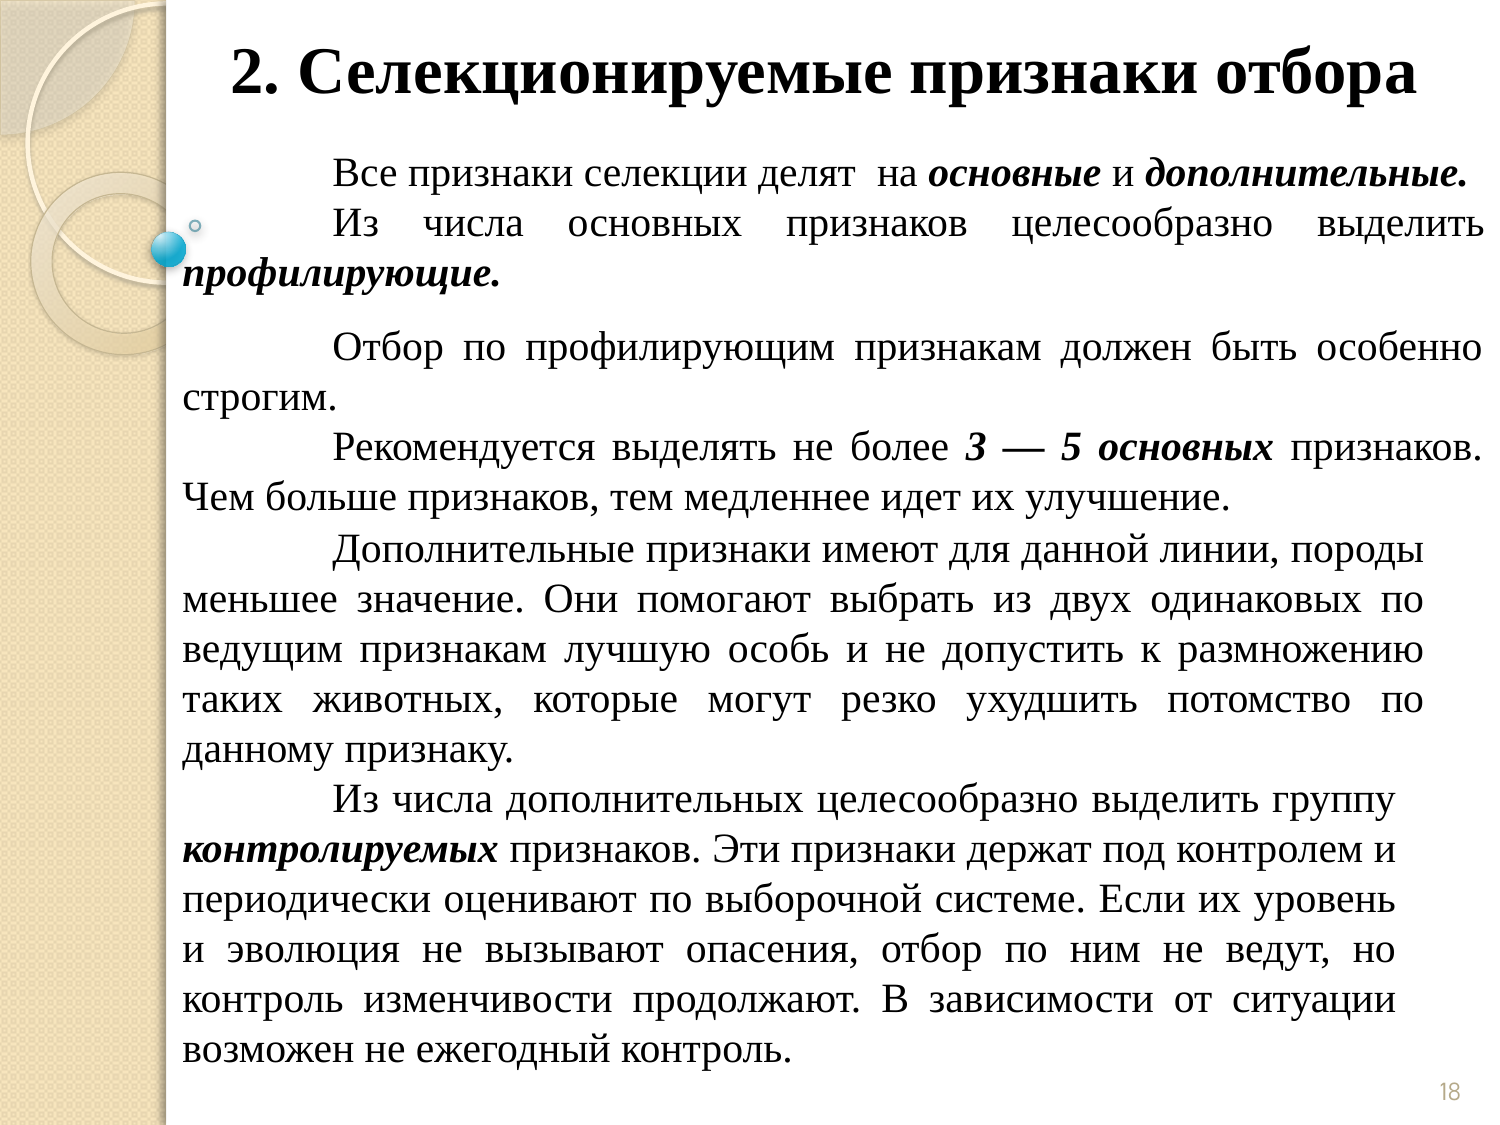

2. Селекционируемые признаки отбора
	Все признаки селекции делят  на основные и дополнительные.
	Из числа основных признаков целесообразно выделить профилирующие.
	Отбор по профилирующим признакам должен быть особенно строгим.
	Рекомендуется выделять не более 3 — 5 основных признаков. Чем больше признаков, тем медленнее идет их улучшение.
	Дополнительные признаки имеют для данной линии, породы меньшее значение. Они помогают выбрать из двух одинаковых по ведущим признакам лучшую особь и не допустить к размножению таких животных, которые могут резко ухудшить потомство по данному признаку.
	Из числа дополнительных целесообразно выделить группу контролируемых признаков. Эти признаки держат под контролем и периодически оценивают по выборочной системе. Если их уровень и эволюция не вызывают опасения, отбор по ним не ведут, но контроль изменчивости продолжают. В зависимости от ситуации возможен не ежегодный контроль.
18